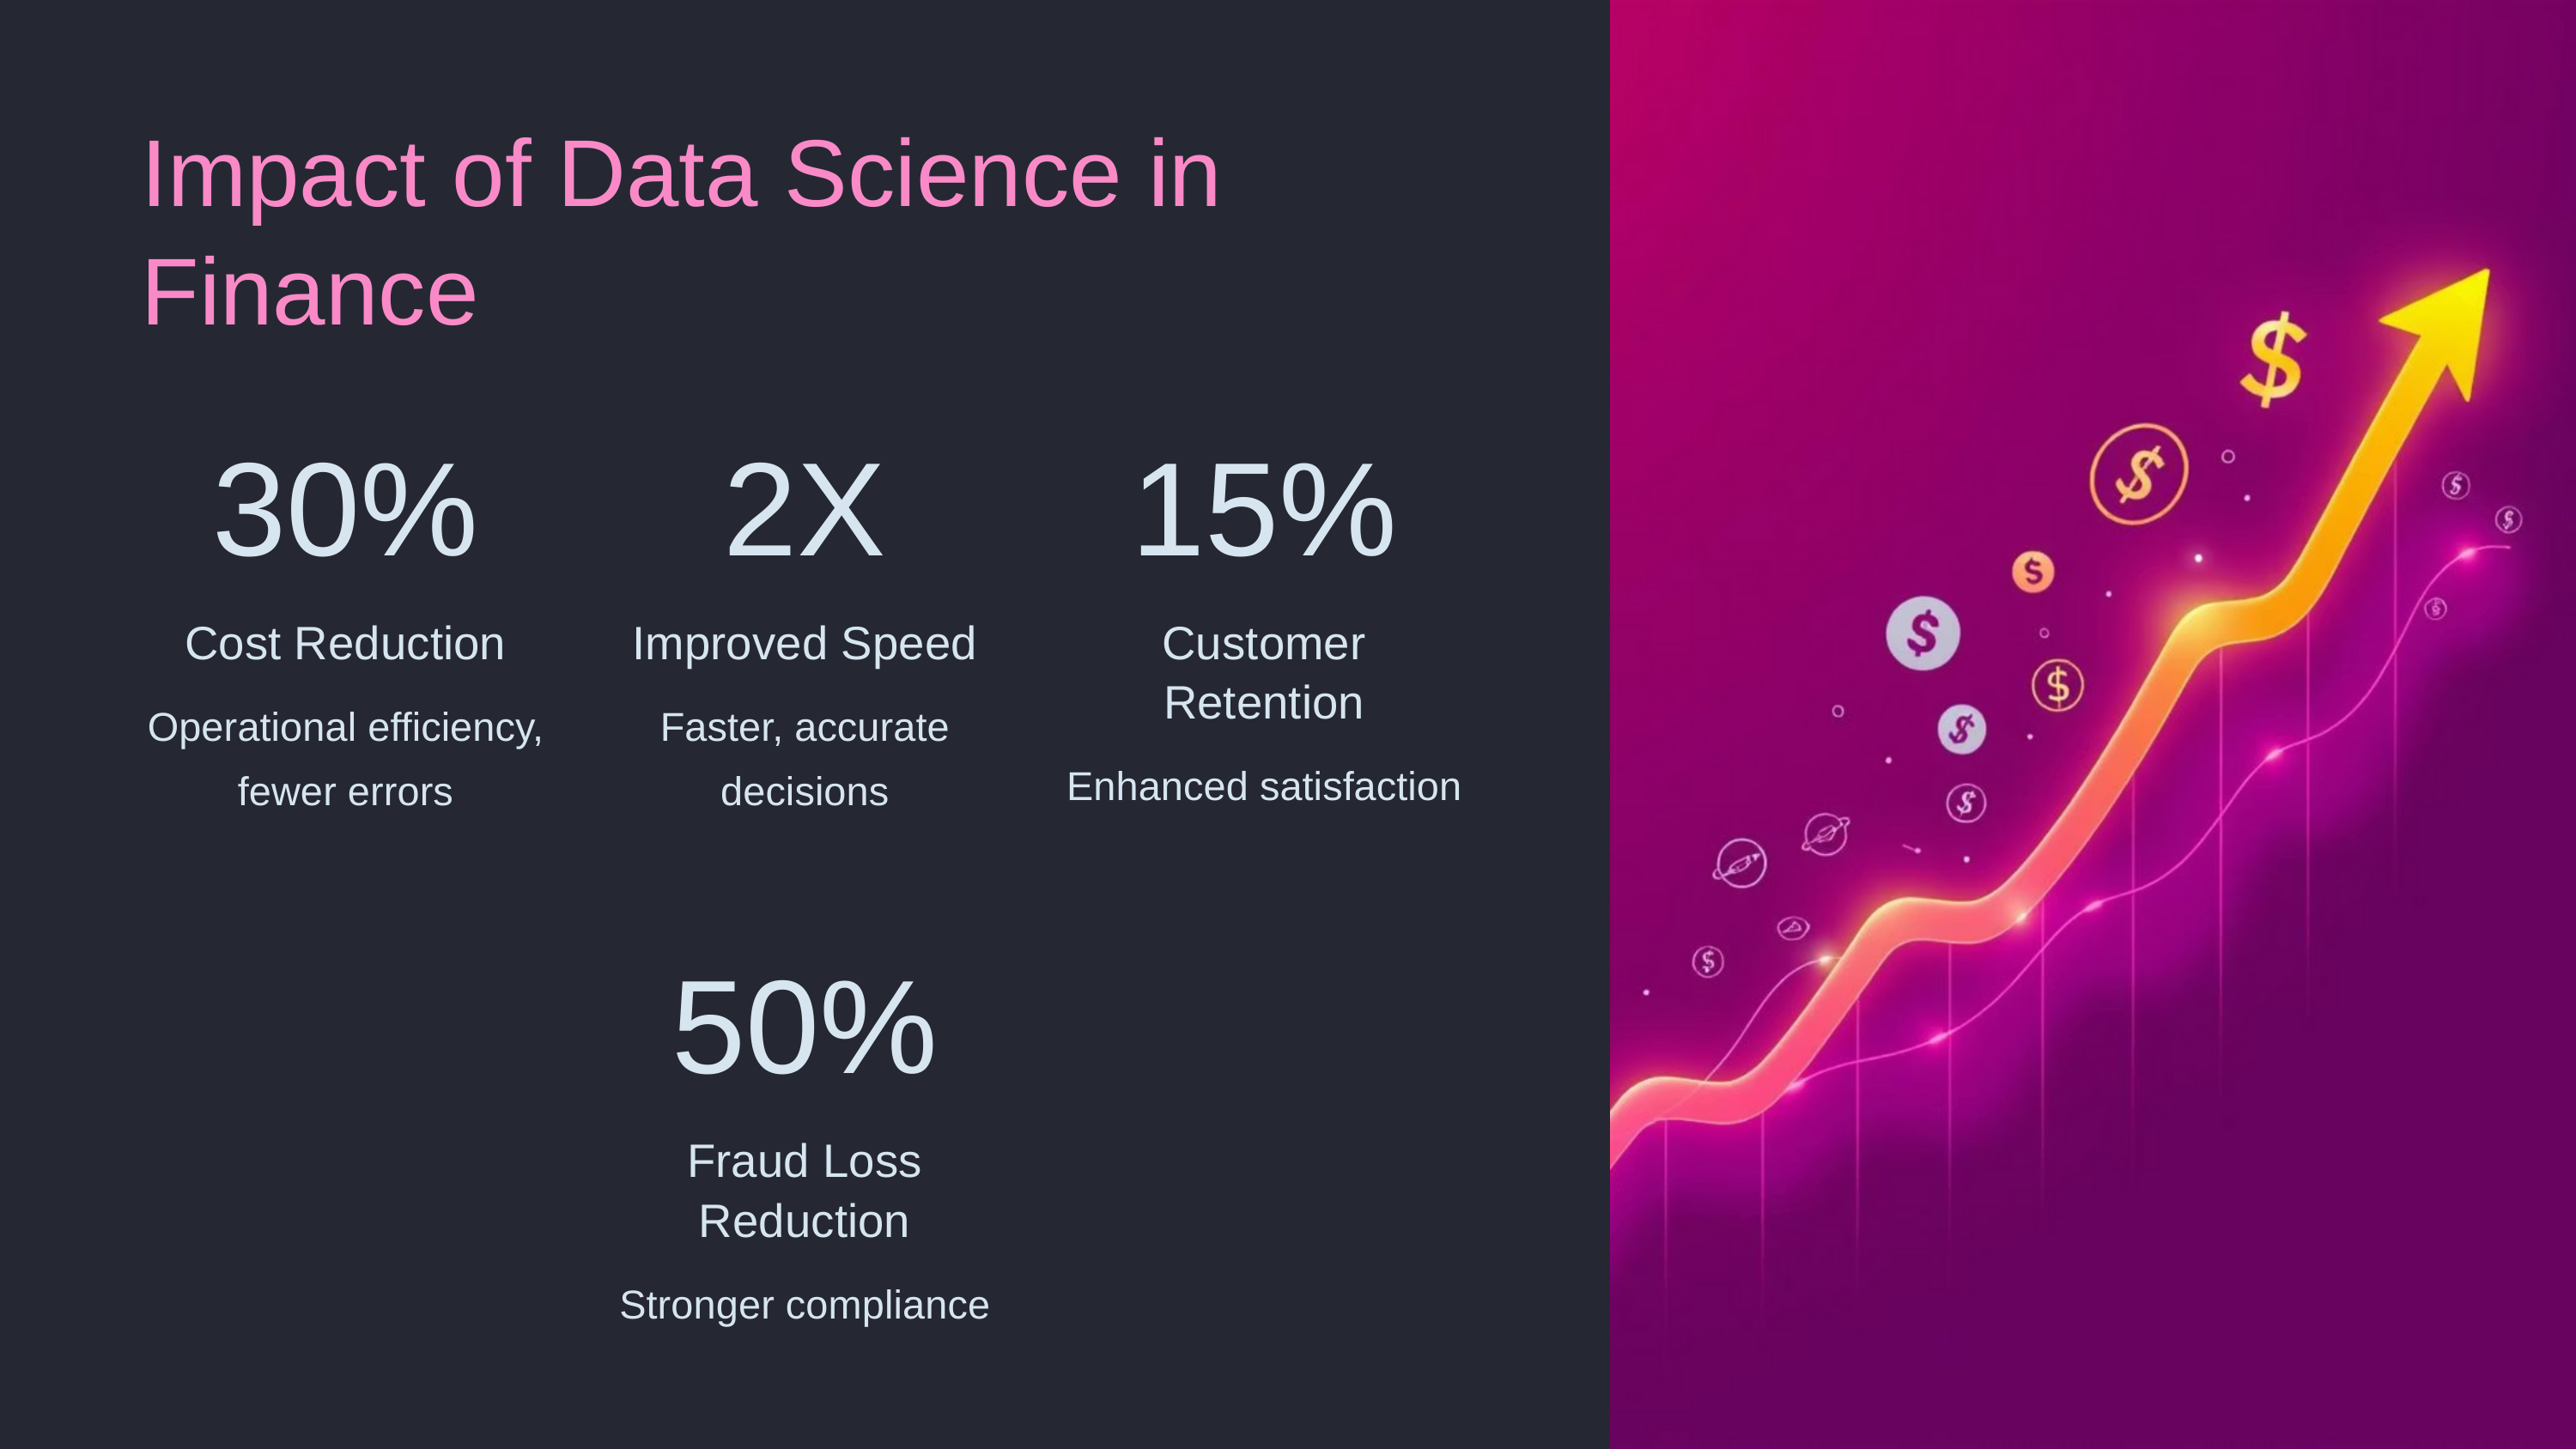

Impact of Data Science in Finance
30%
2X
15%
Cost Reduction
Improved Speed
Customer Retention
Operational efficiency, fewer errors
Faster, accurate decisions
Enhanced satisfaction
50%
Fraud Loss Reduction
Stronger compliance